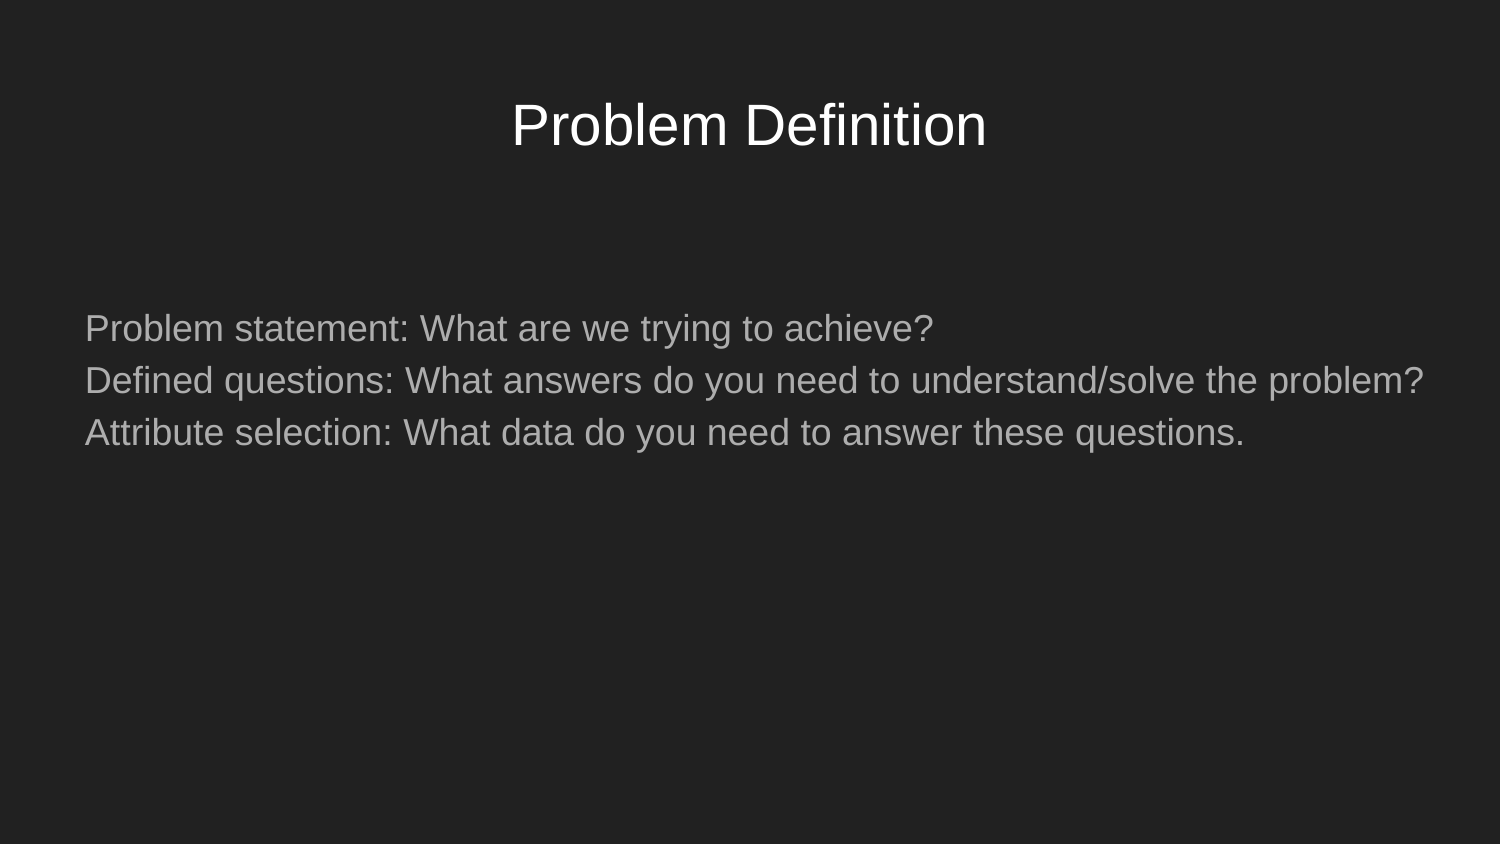

# Problem Definition
Problem statement: What are we trying to achieve?
Defined questions: What answers do you need to understand/solve the problem?
Attribute selection: What data do you need to answer these questions.